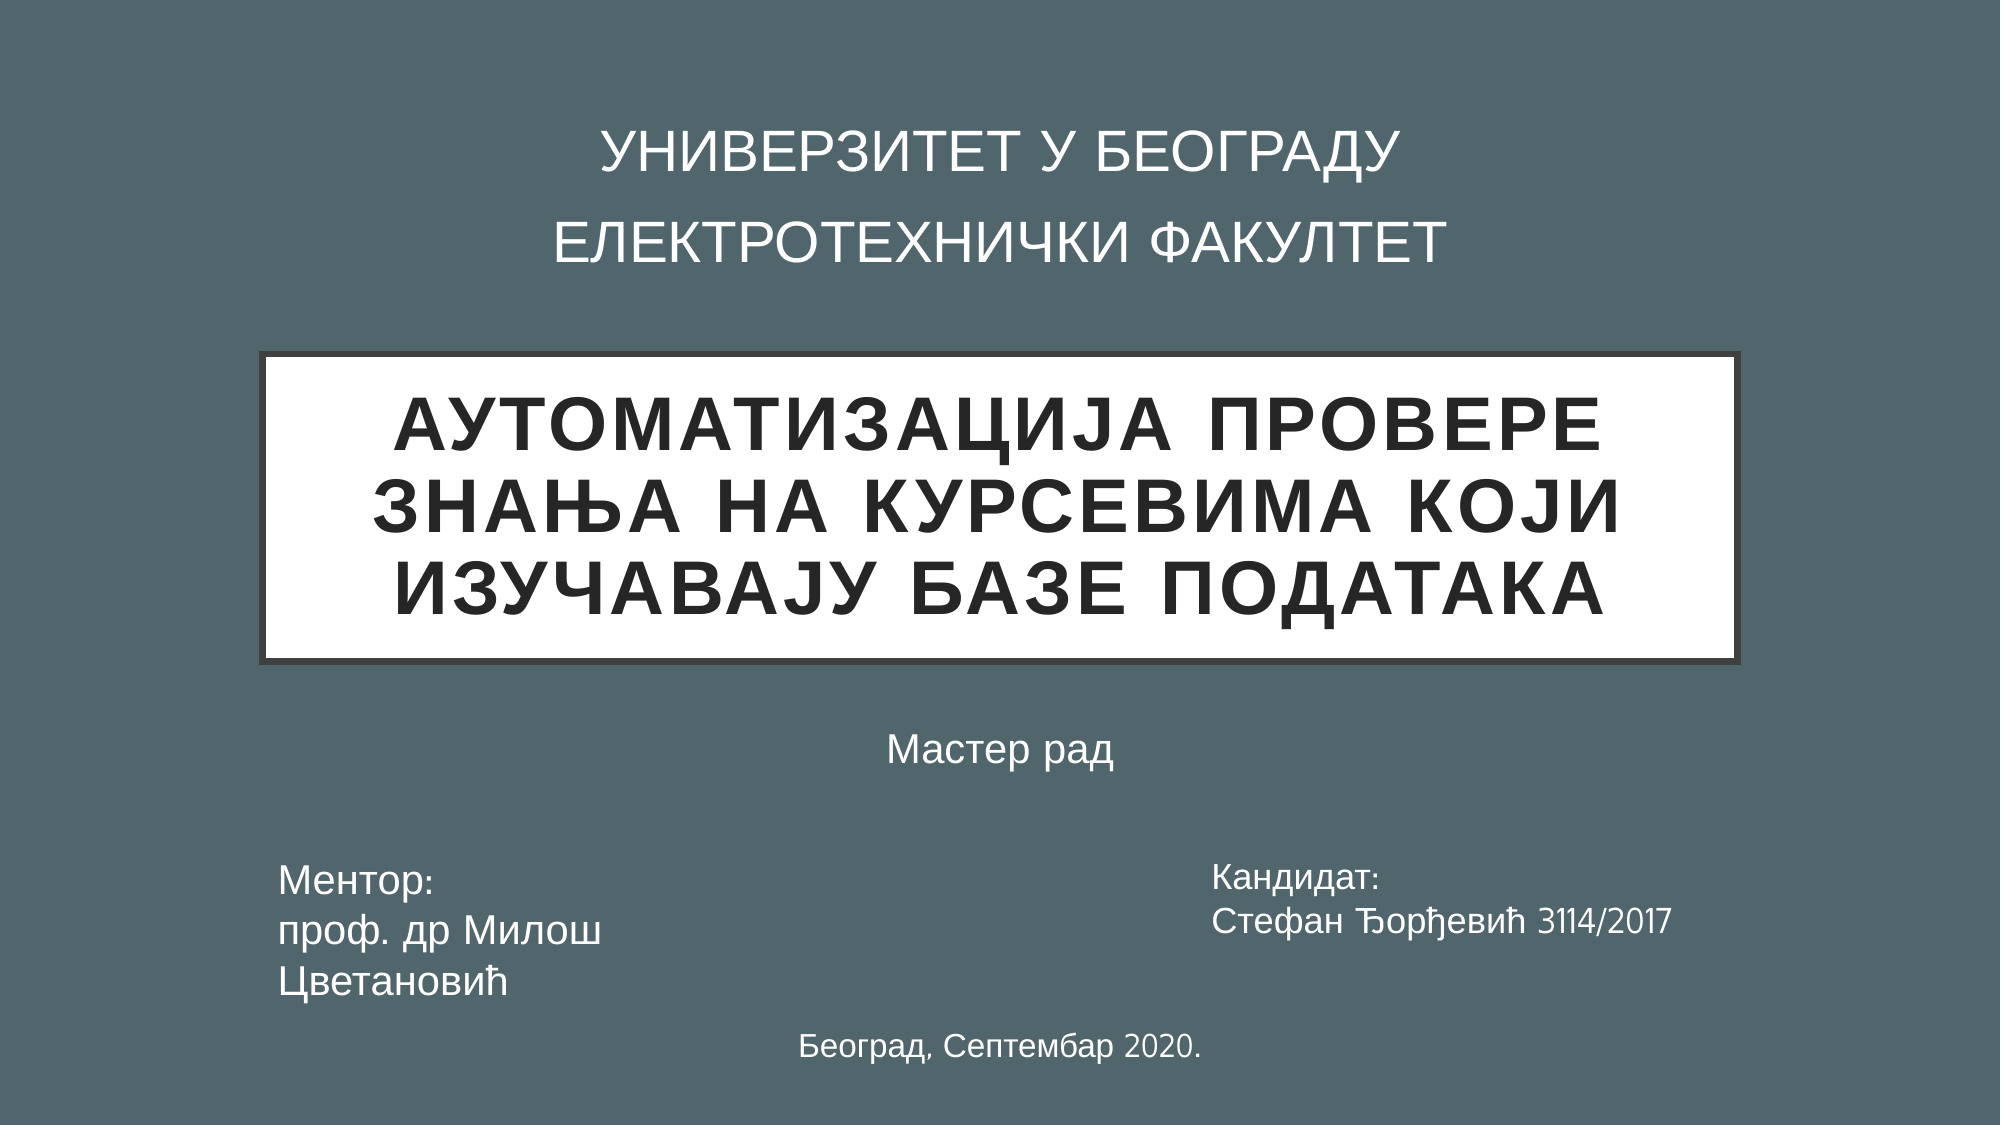

Универзитет у Београду
Електротехнички факултет
# Аутоматизација провере знања на курсевима који изучавају базе података
Мастер рад
Ментор:
проф. др Милош Цветановић
Кандидат:
Стефан Ђорђевић 3114/2017
Београд, Септембар 2020.